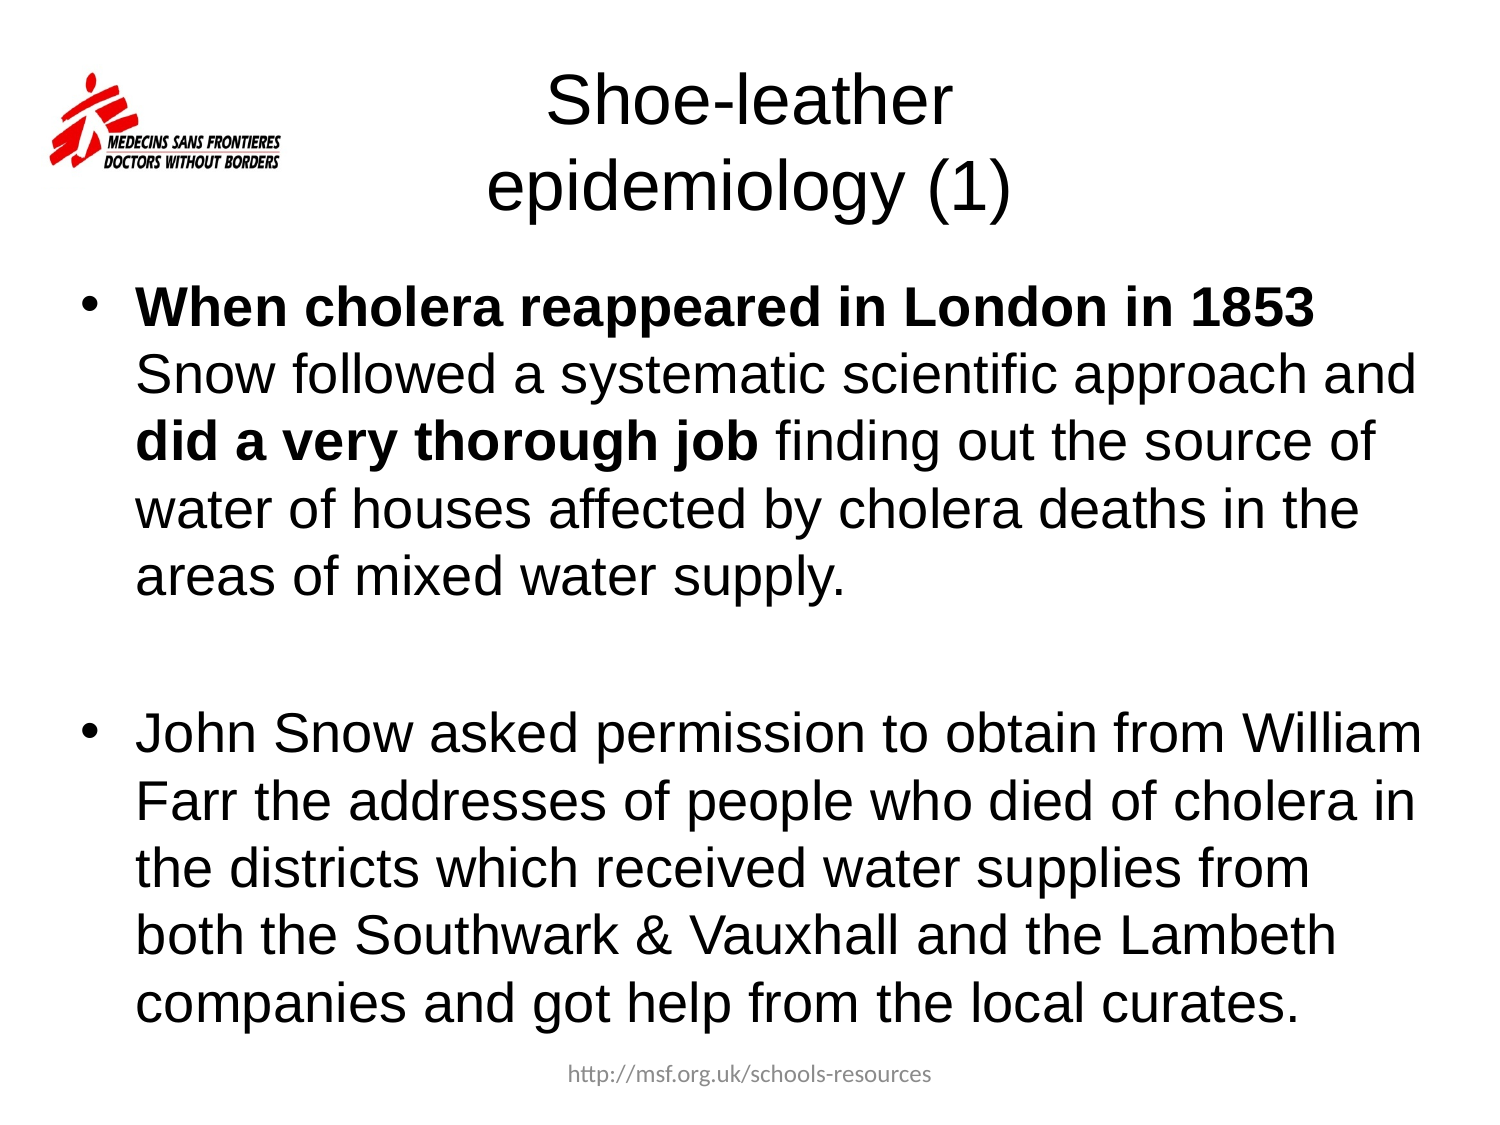

# Shoe-leather epidemiology (1)
When cholera reappeared in London in 1853 Snow followed a systematic scientific approach and did a very thorough job finding out the source of water of houses affected by cholera deaths in the areas of mixed water supply.

John Snow asked permission to obtain from William Farr the addresses of people who died of cholera in the districts which received water supplies from both the Southwark & Vauxhall and the Lambeth companies and got help from the local curates.

http://msf.org.uk/schools-resources